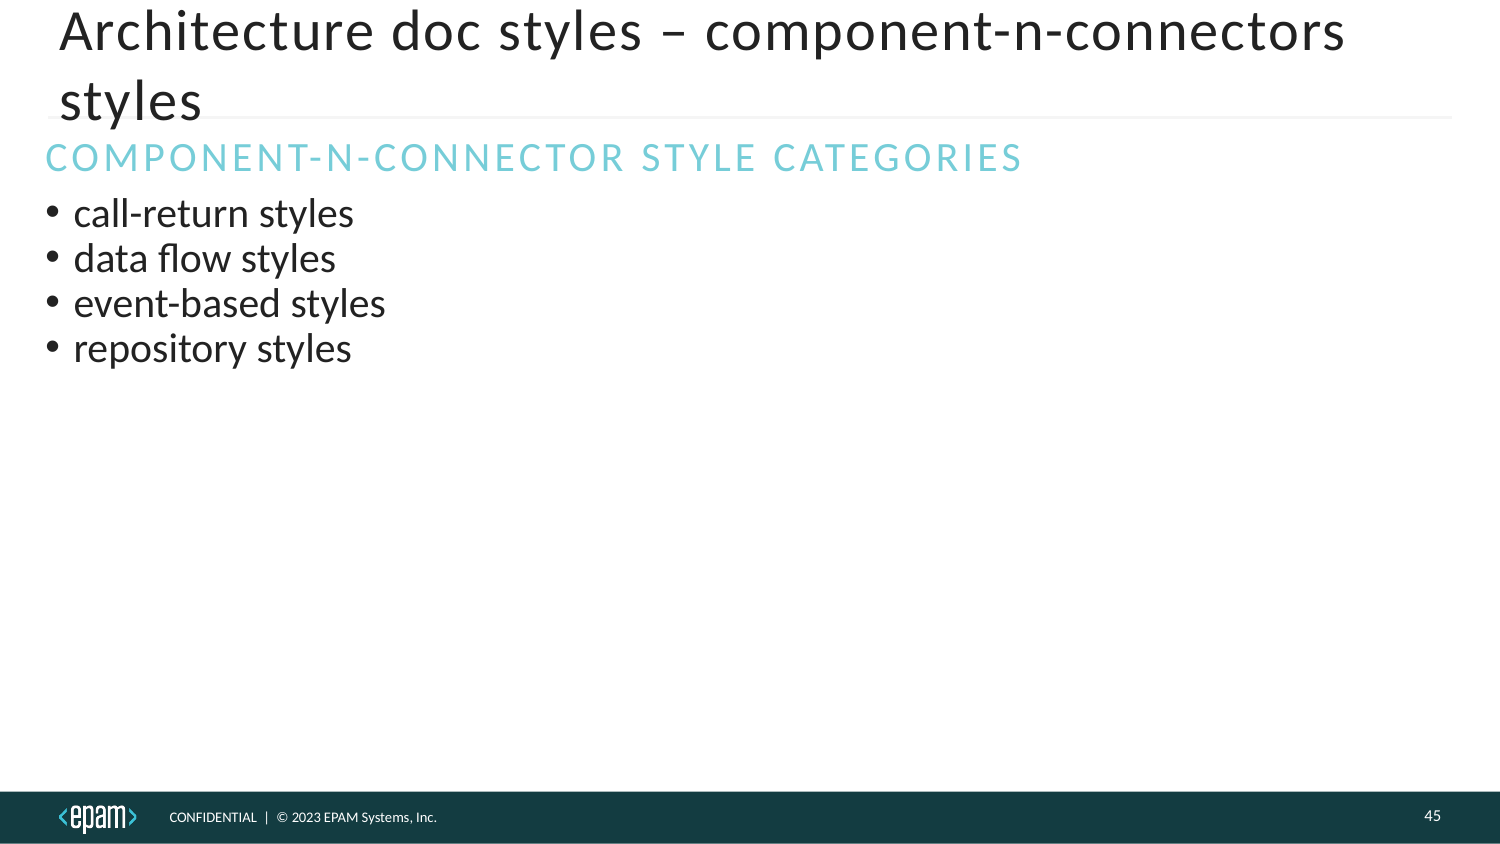

# Architecture doc styles – component-n-connectors styles
component-n-connector style categories
call-return styles
data flow styles
event-based styles
repository styles
45